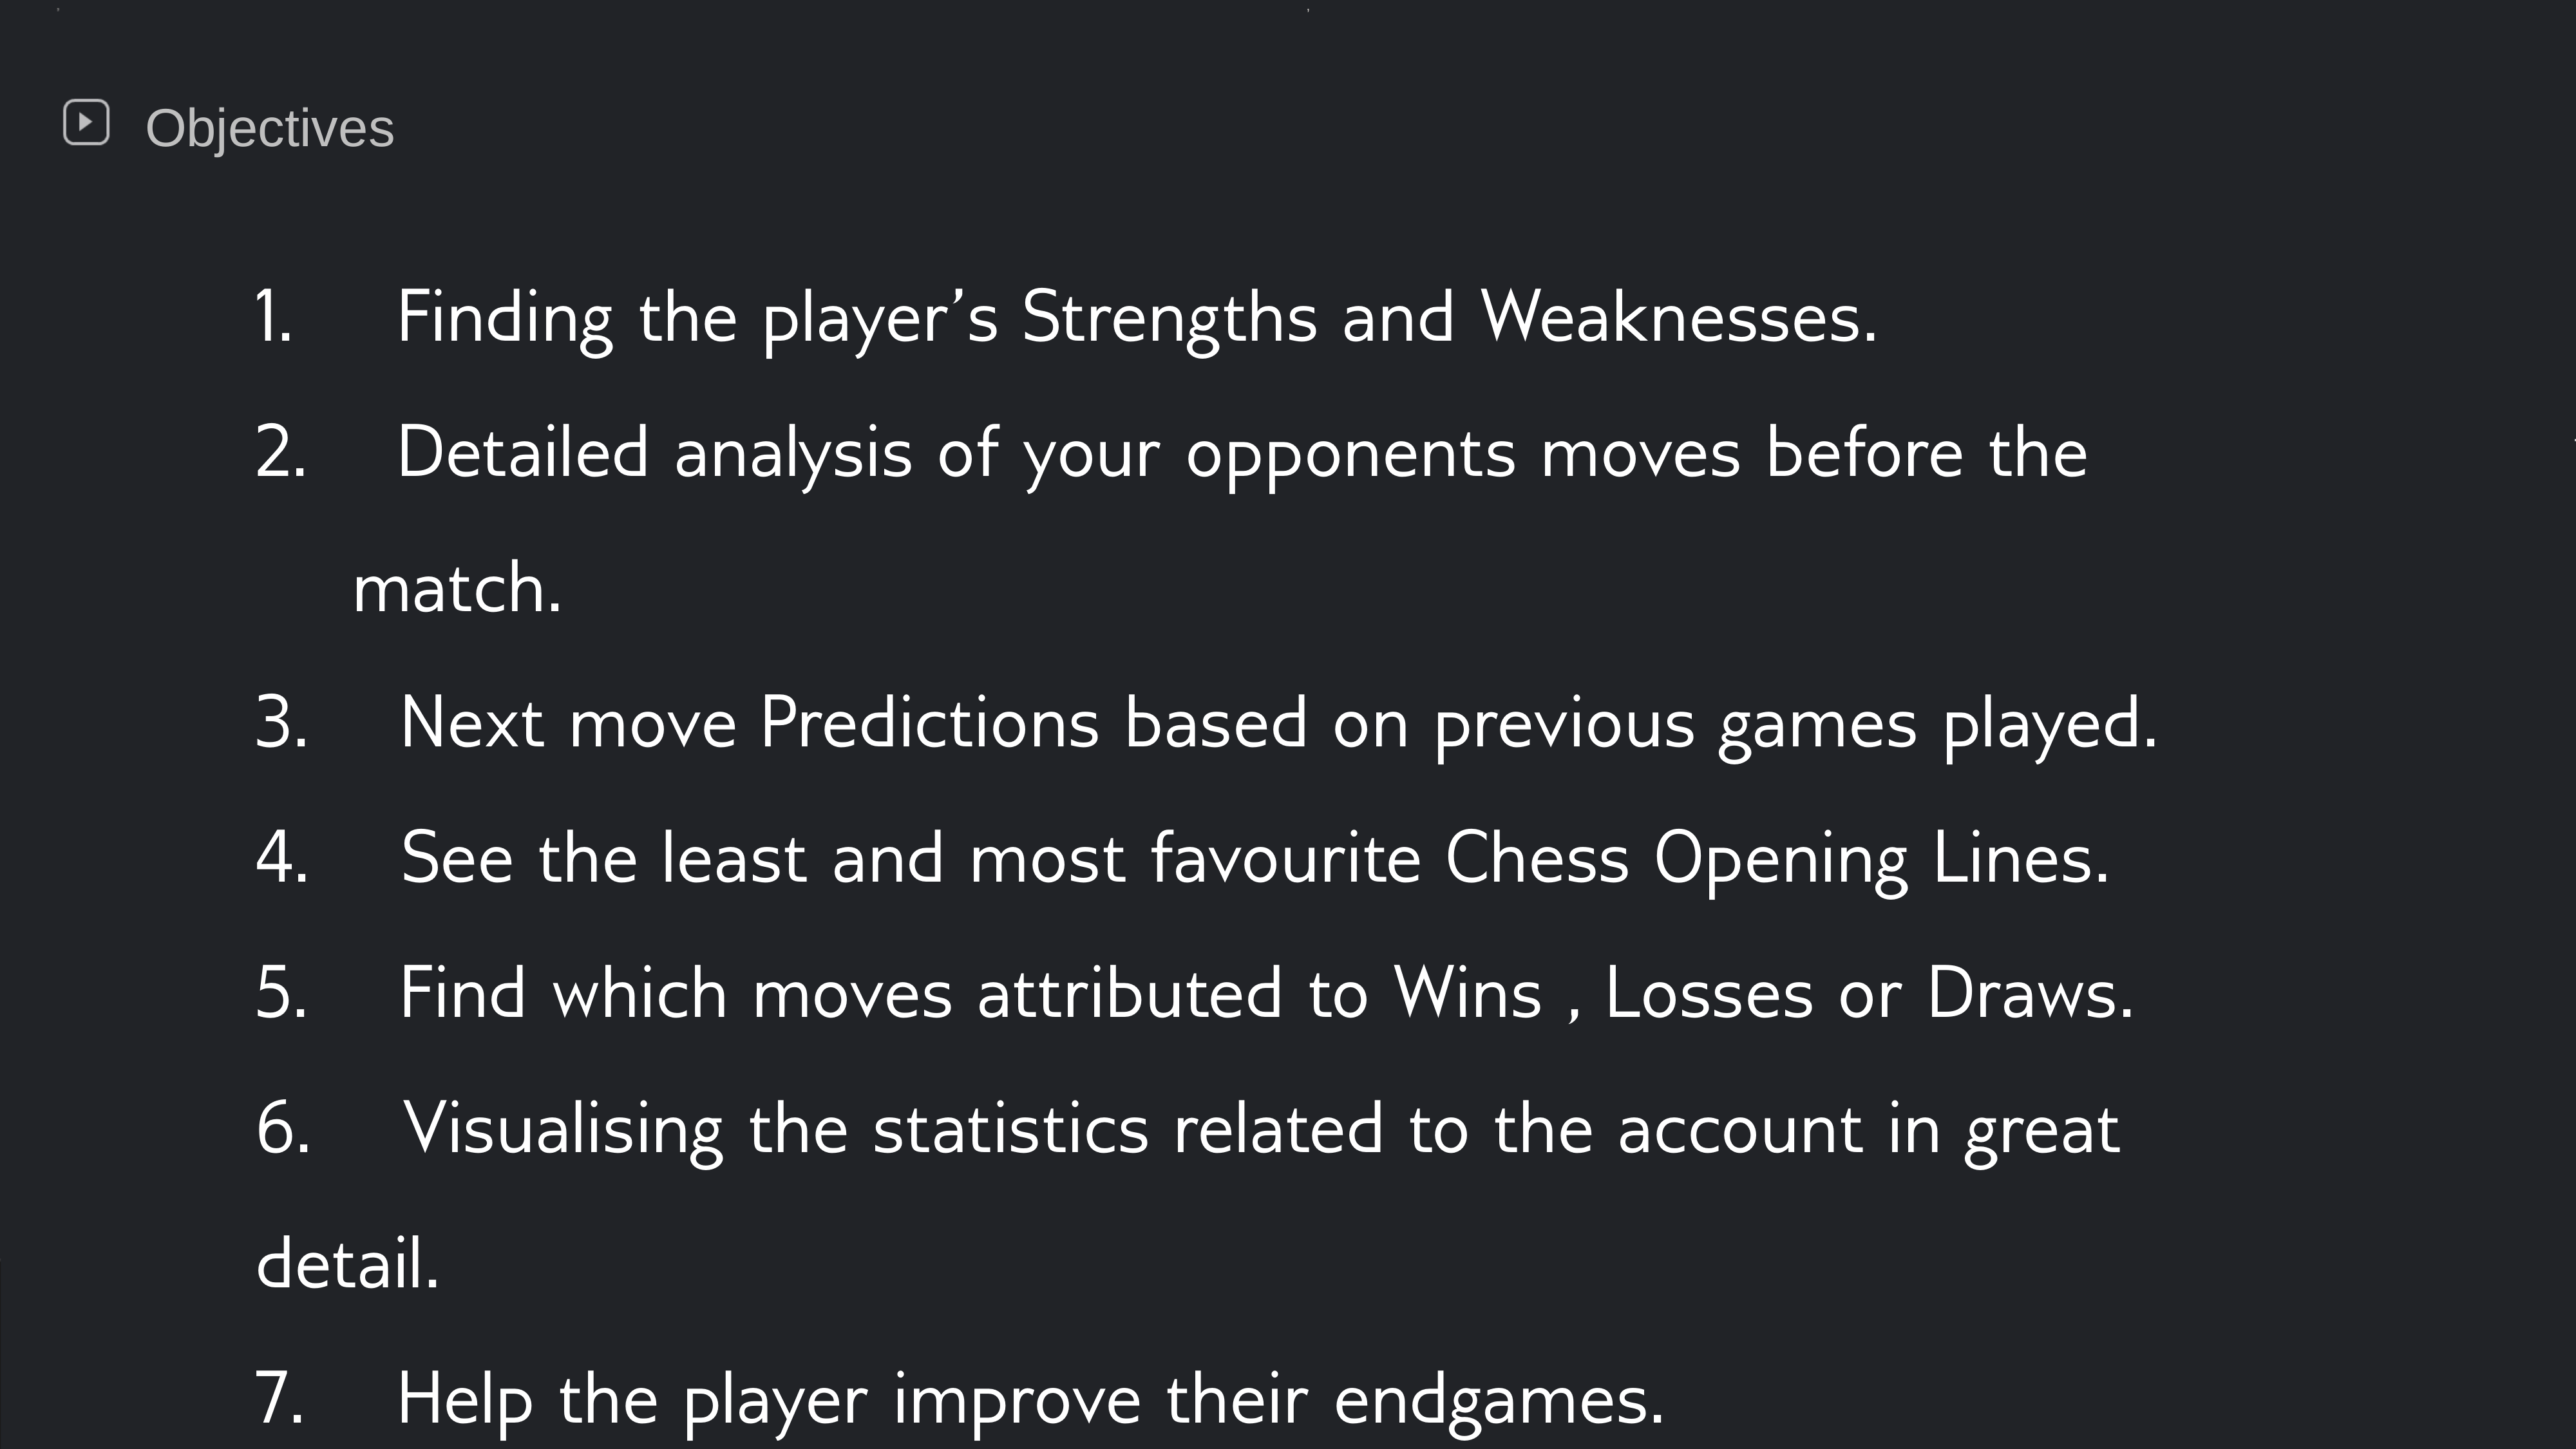

,

Objectives
  Finding the player’s Strengths and Weaknesses.
  Detailed analysis of your opponents moves before the match.
3.    Next move Predictions based on previous games played.
4.    See the least and most favourite Chess Opening Lines.
5.    Find which moves attributed to Wins , Losses or Draws.
6.    Visualising the statistics related to the account in great detail.
  Help the player improve their endgames.
  Play a Live game and get the analysis of the game in real-time.